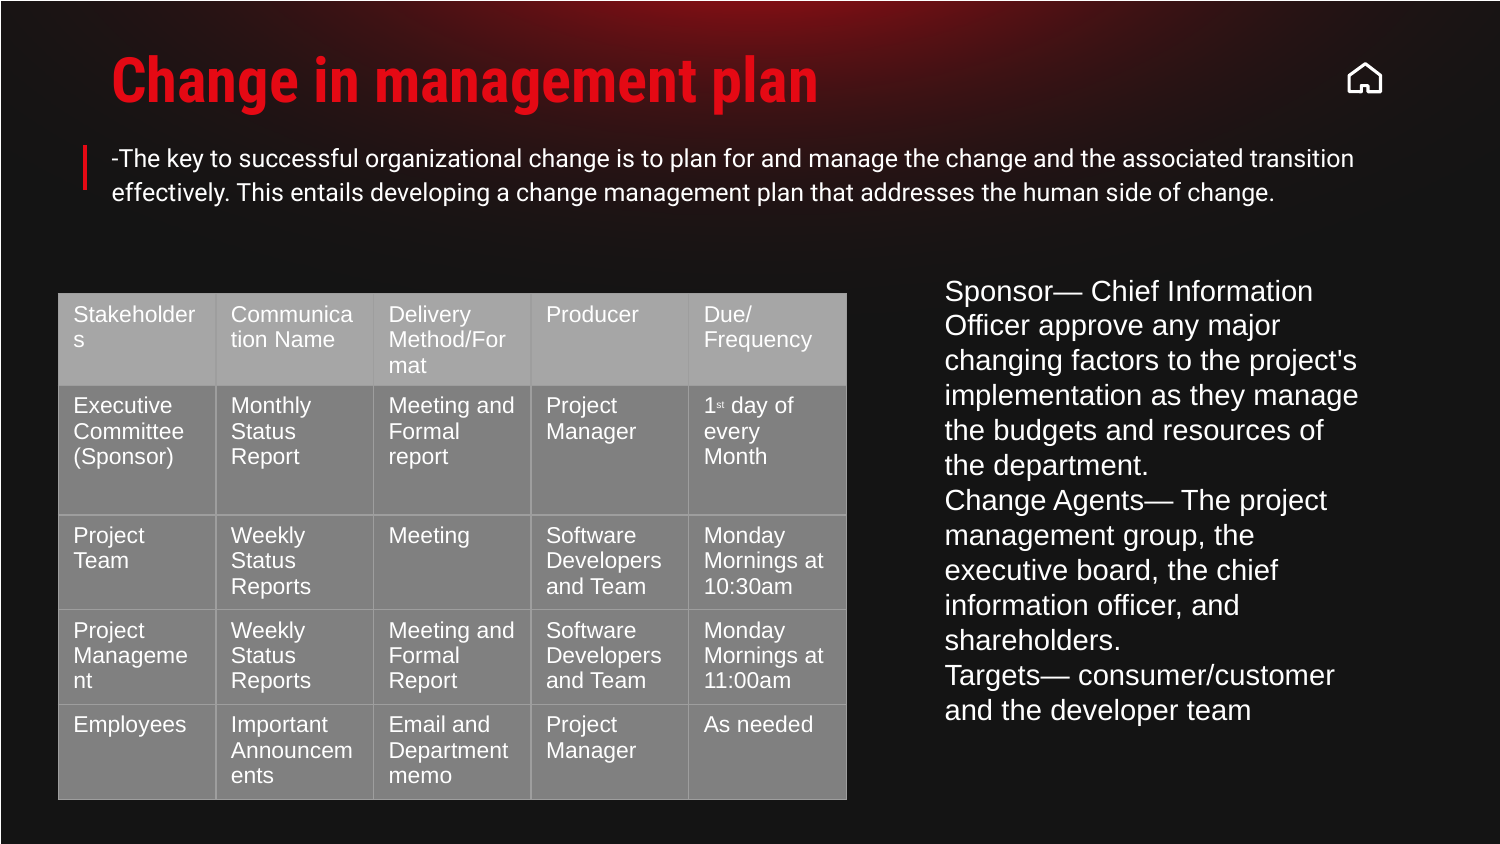

# Change in management plan

-The key to successful organizational change is to plan for and manage the change and the associated transition effectively. This entails developing a change management plan that addresses the human side of change.
Sponsor— Chief Information Officer approve any major changing factors to the project's implementation as they manage the budgets and resources of the department.
Change Agents— The project management group, the executive board, the chief information officer, and shareholders.
Targets— consumer/customer and the developer team

| Stakeholders | Communication Name | Delivery Method/Format | Producer | Due/Frequency |
| --- | --- | --- | --- | --- |
| Executive Committee (Sponsor) | Monthly Status Report | Meeting and Formal report | Project Manager | 1st day of every Month |
| Project Team | Weekly Status Reports | Meeting | Software Developers and Team | Monday Mornings at 10:30am |
| Project Management | Weekly Status Reports | Meeting and Formal Report | Software Developers and Team | Monday Mornings at 11:00am |
| Employees | Important Announcements | Email and Department memo | Project Manager | As needed |